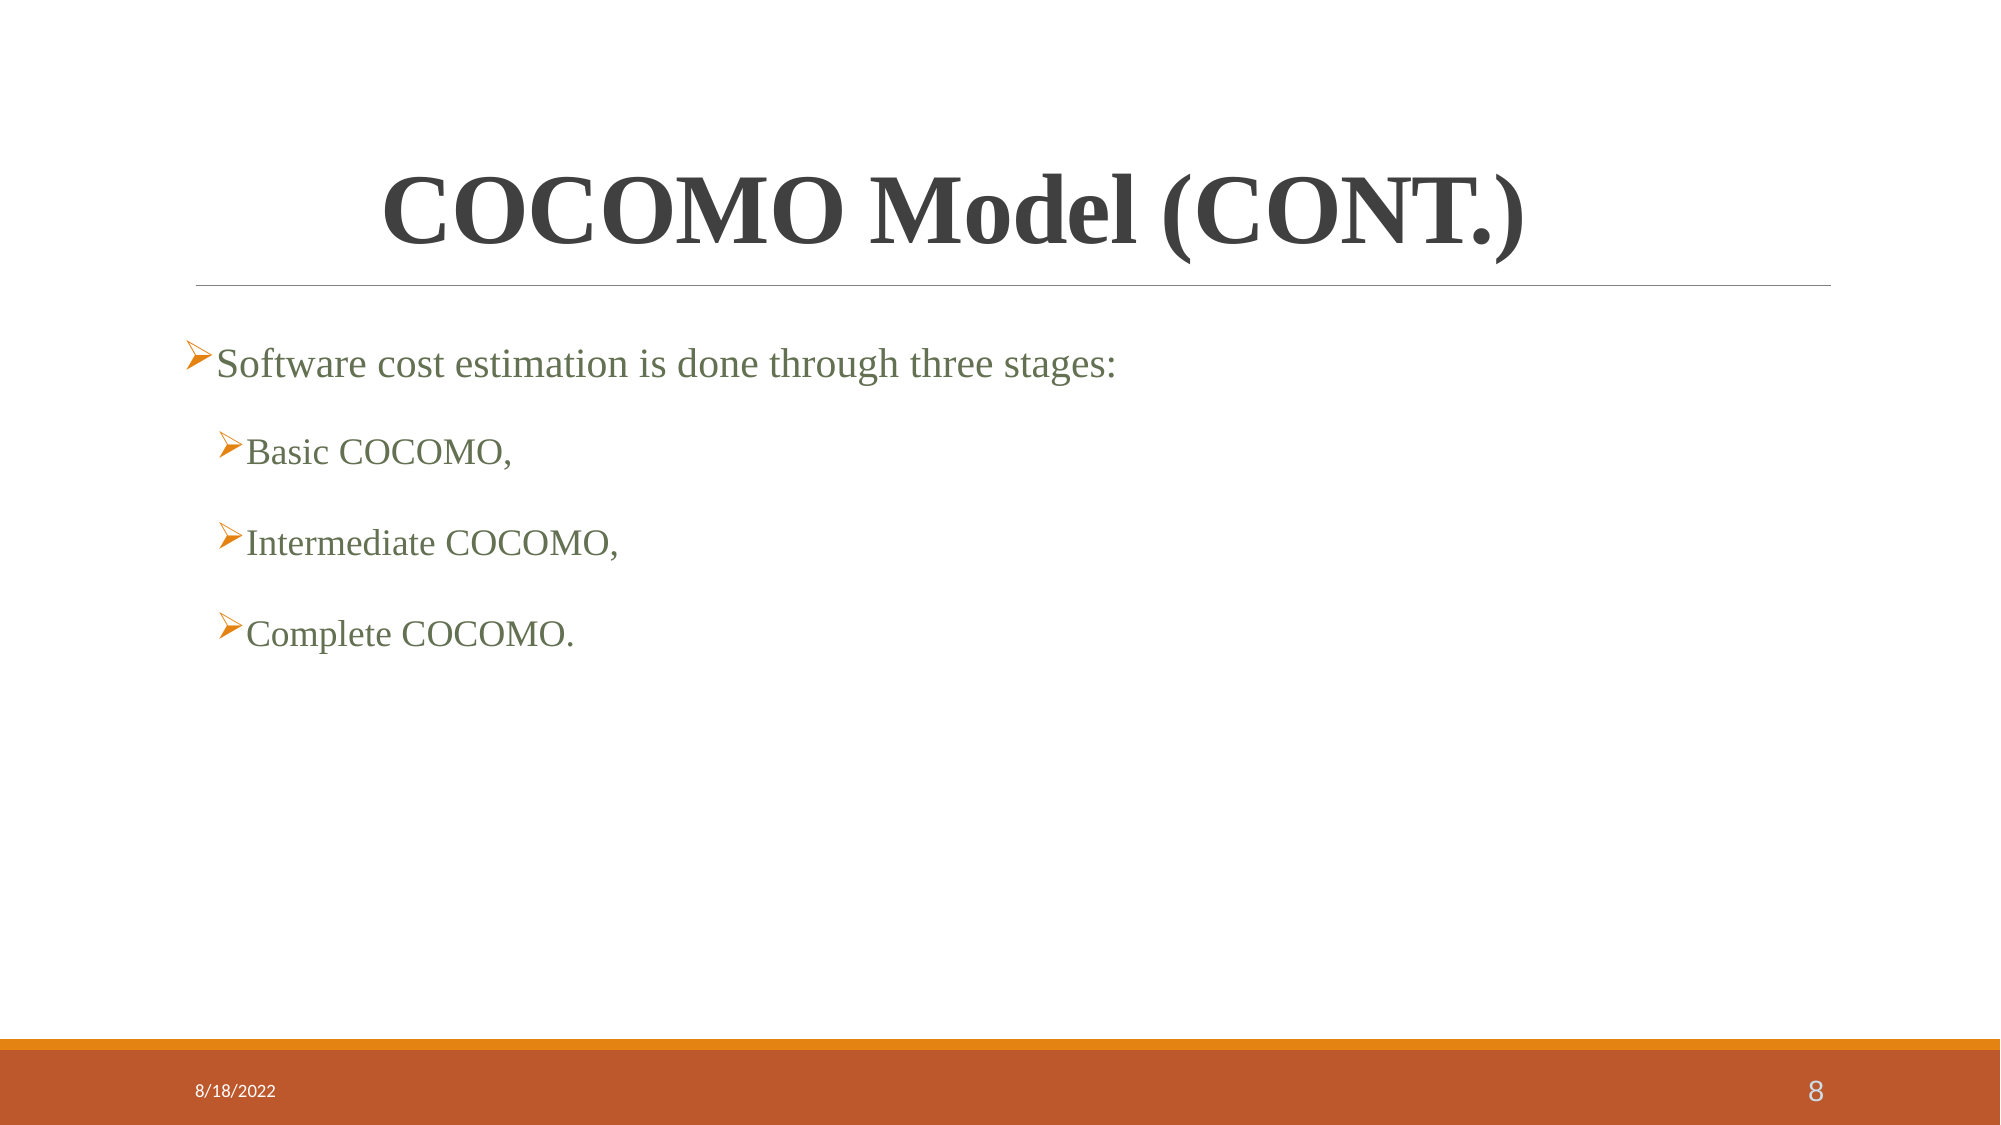

# COCOMO Model (CONT.)
Software cost estimation is done through three stages:
Basic COCOMO,
Intermediate COCOMO,
Complete COCOMO.
8/18/2022
8